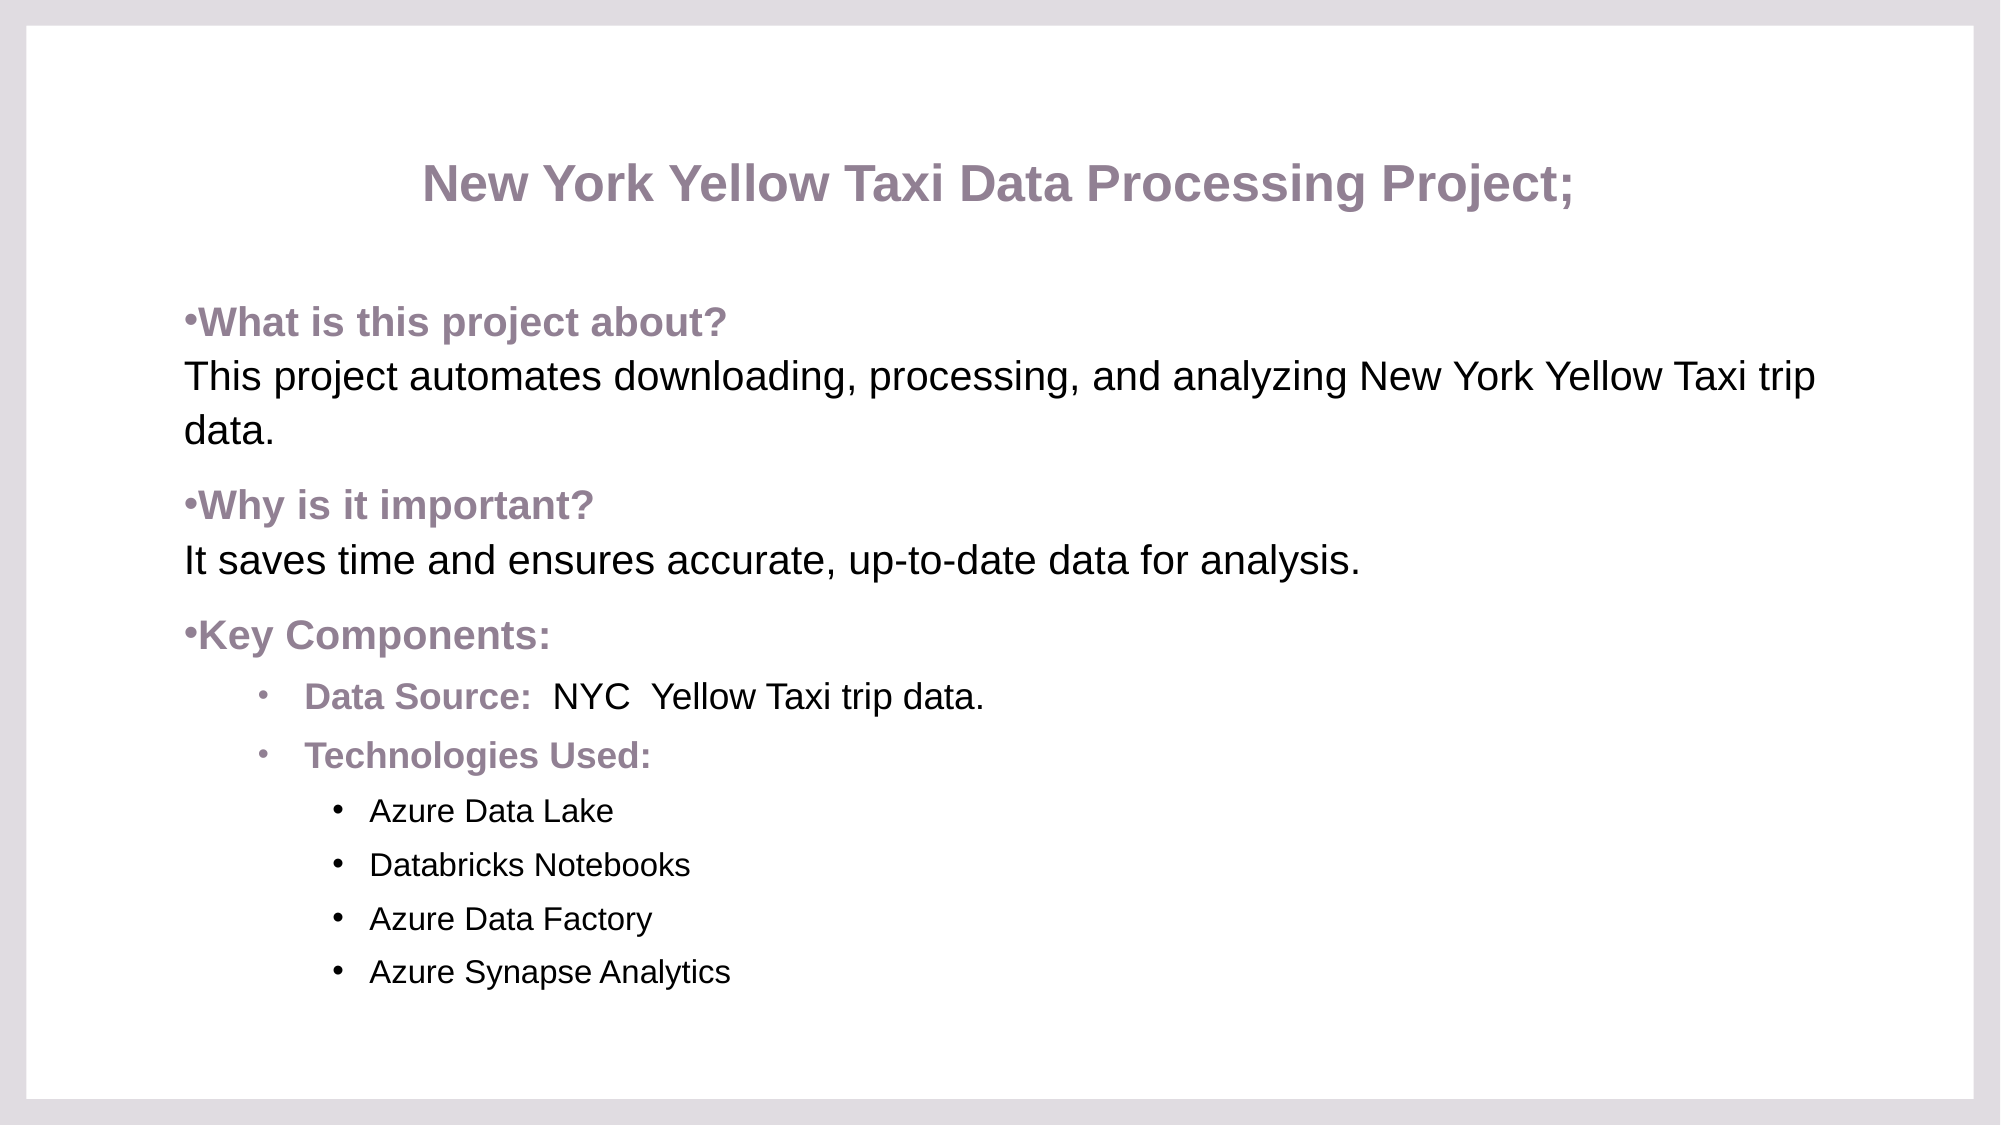

# New York Yellow Taxi Data Processing Project;
What is this project about?
This project automates downloading, processing, and analyzing New York Yellow Taxi trip data.
Why is it important?
It saves time and ensures accurate, up-to-date data for analysis.
Key Components:
Data Source:  NYC  Yellow Taxi trip data.
Technologies Used:
Azure Data Lake
Databricks Notebooks
Azure Data Factory
Azure Synapse Analytics